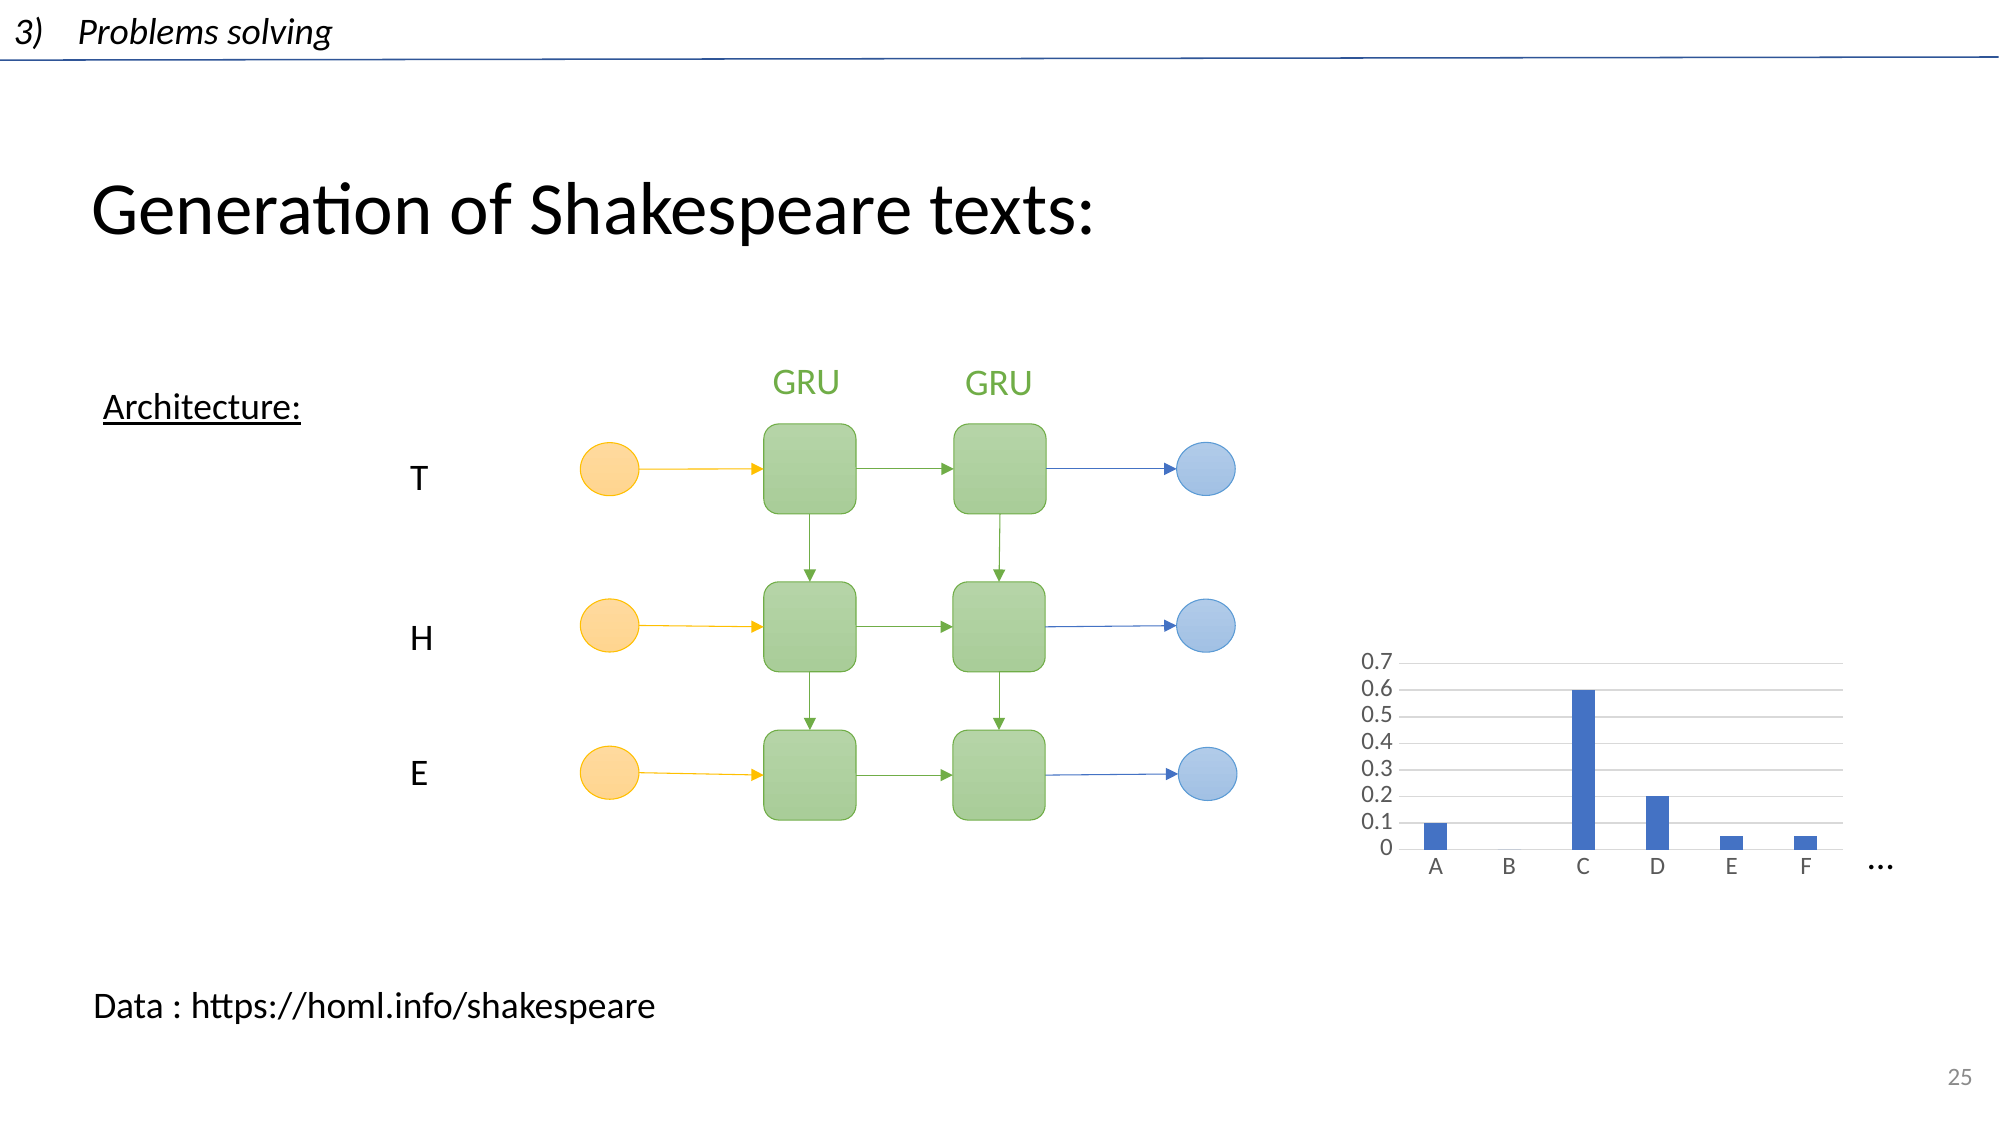

3)    Problems solving
Generation of Shakespeare texts:

GRU
GRU
Architecture:

T

H

E

### Chart

| Category | Série 1 |
|---|---|
| A | 0.1 |
| B | 0.0 |
| C | 0.6 |
| D | 0.2 |
| E | 0.05 |
| F | 0.05 |

…
Data : https://homl.info/shakespeare
25